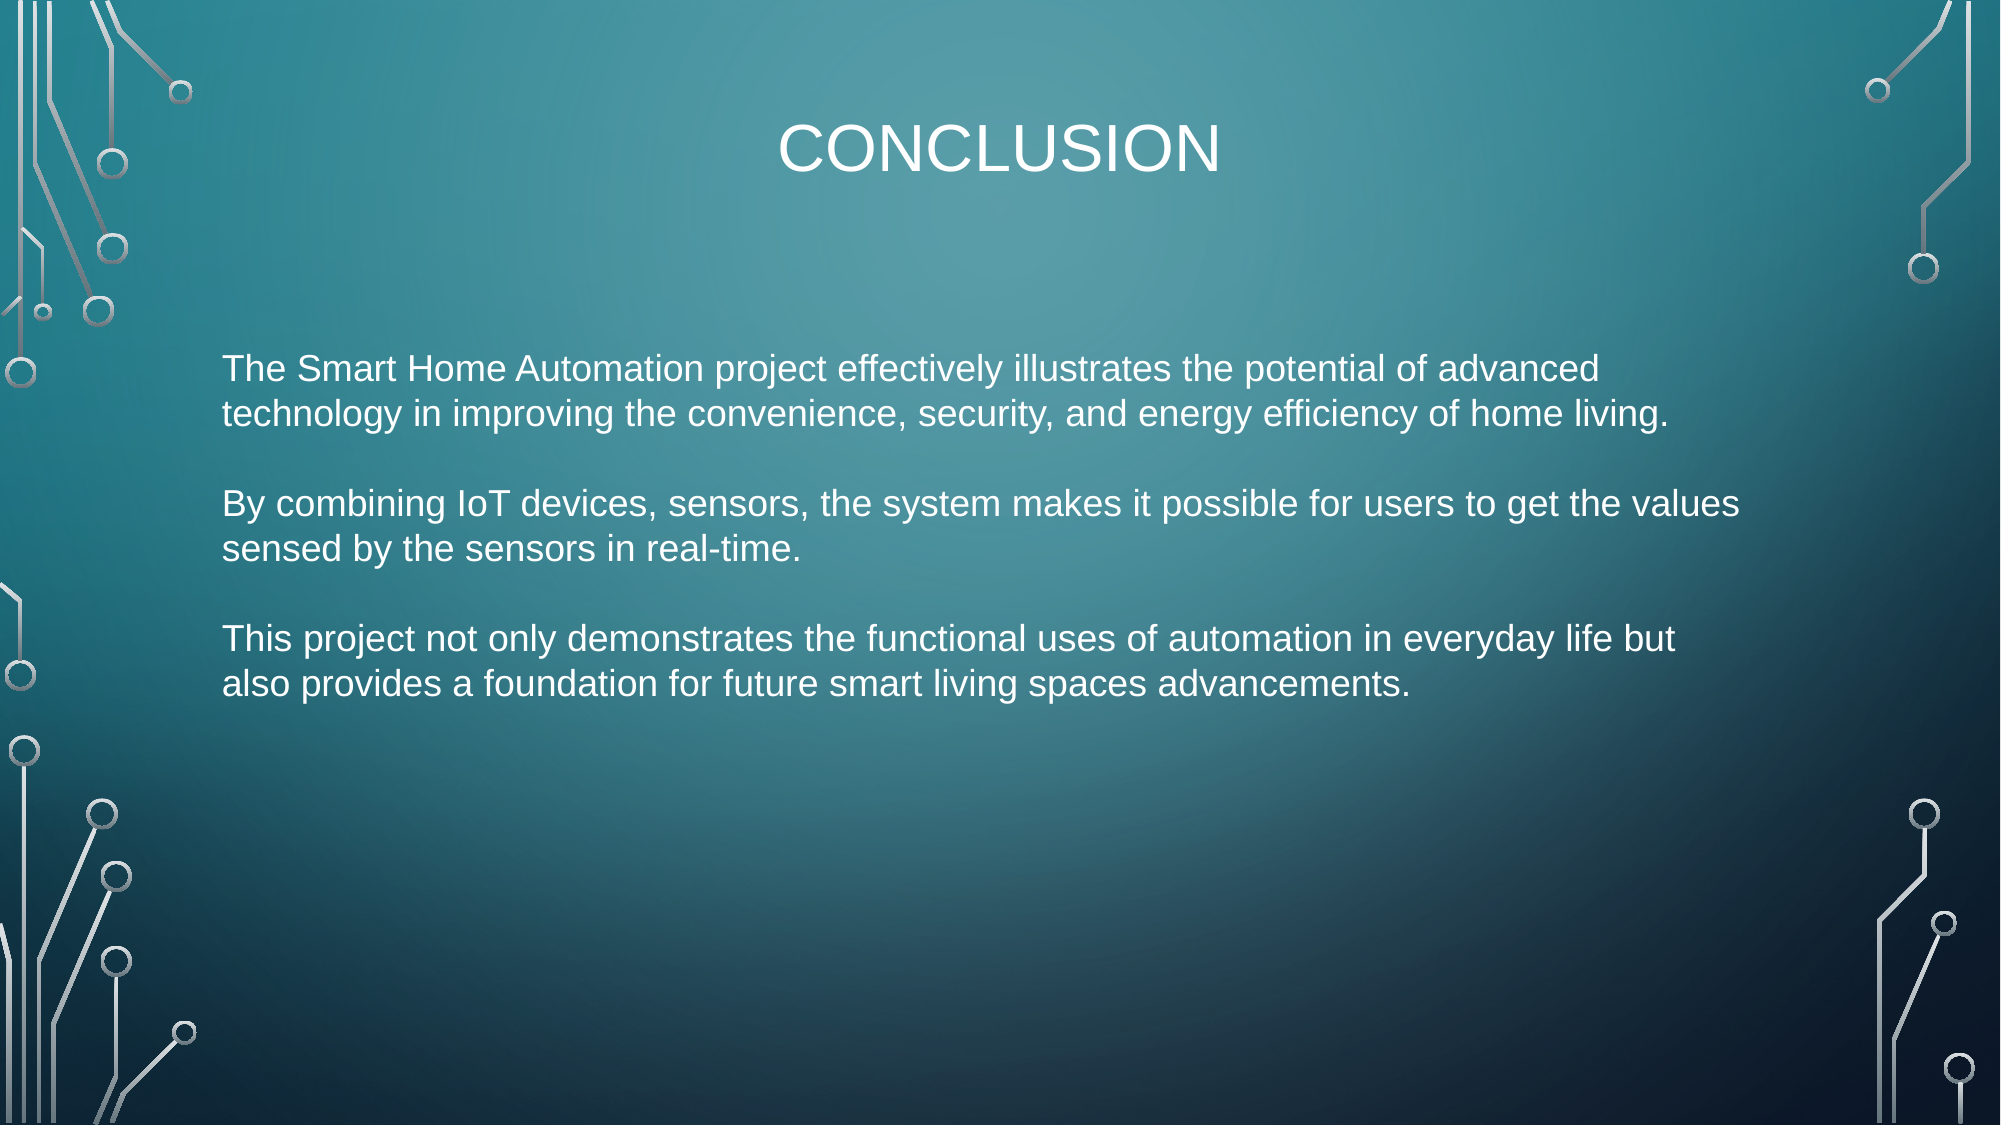

CONCLUSION
The Smart Home Automation project effectively illustrates the potential of advanced technology in improving the convenience, security, and energy efficiency of home living.

By combining IoT devices, sensors, the system makes it possible for users to get the values sensed by the sensors in real-time.

This project not only demonstrates the functional uses of automation in everyday life but also provides a foundation for future smart living spaces advancements.